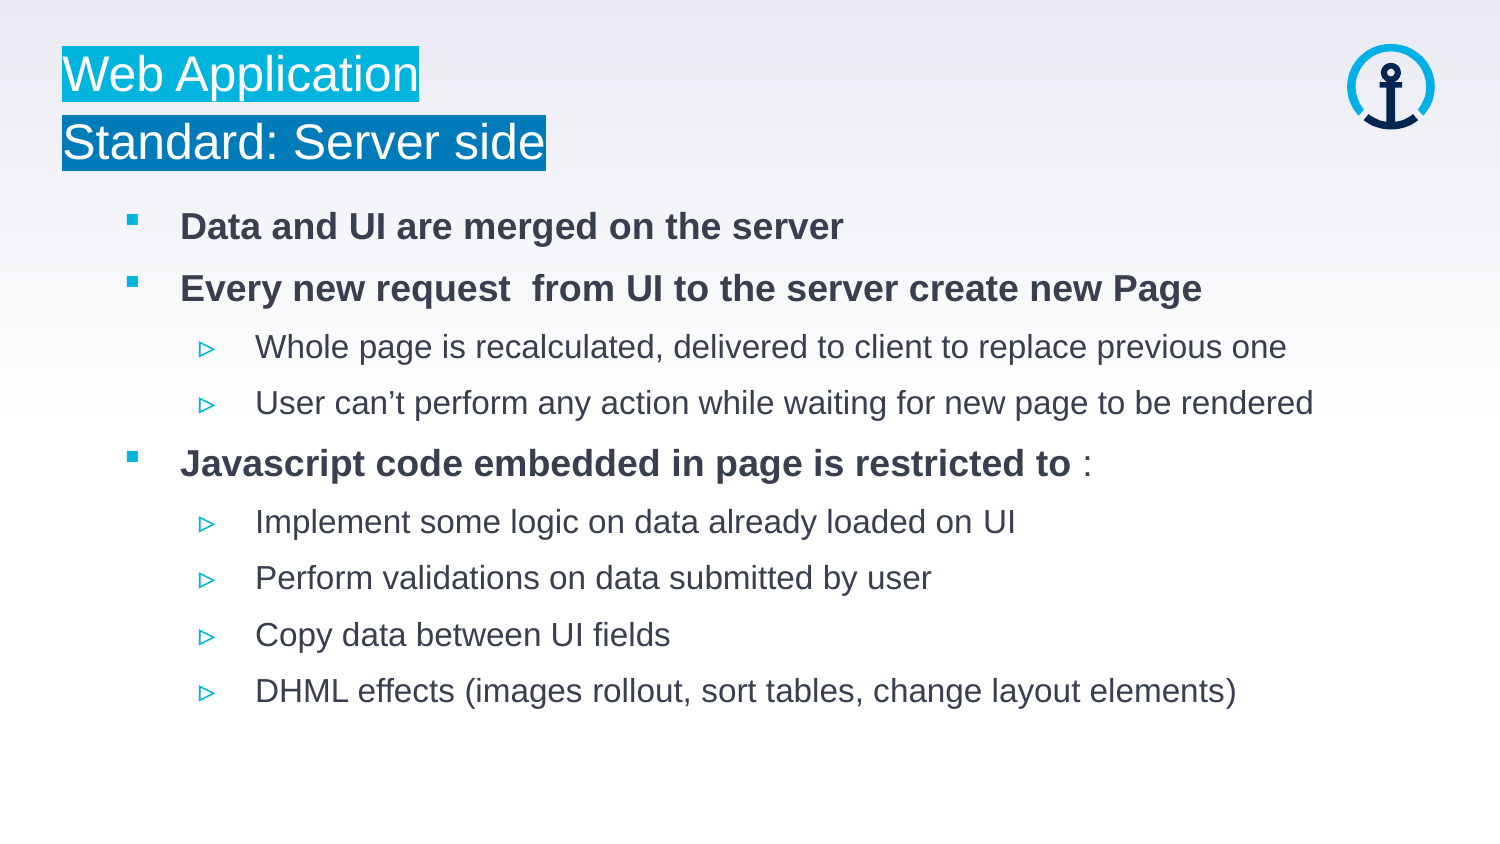

Web Application
Standard: Server side
Data and UI are merged on the server
Every new request  from UI to the server create new Page
Whole page is recalculated, delivered to client to replace previous one
User can’t perform any action while waiting for new page to be rendered
Javascript code embedded in page is restricted to :
Implement some logic on data already loaded on UI
Perform validations on data submitted by user
Copy data between UI fields
DHML effects (images rollout, sort tables, change layout elements)